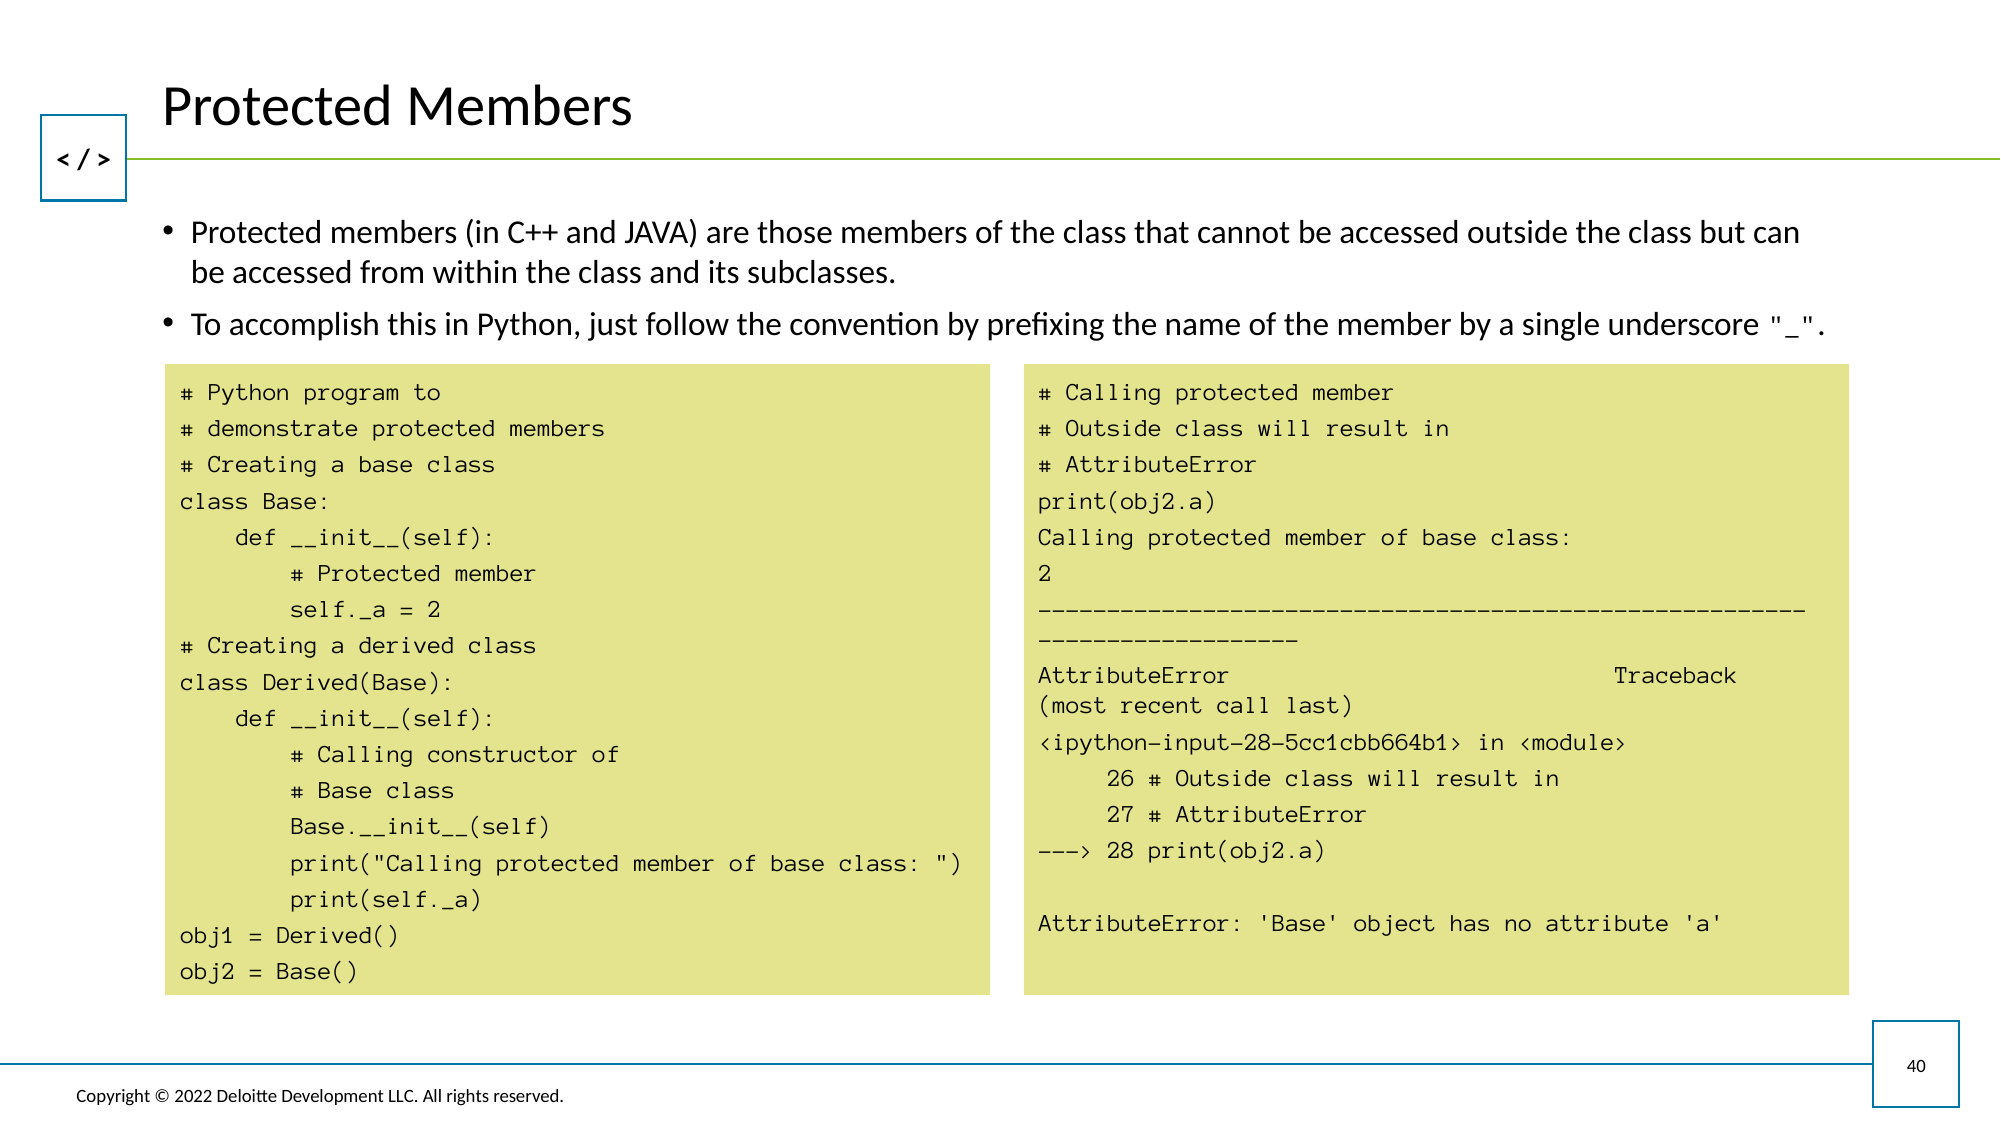

# Protected Members
Protected members (in C++ and JAVA) are those members of the class that cannot be accessed outside the class but can be accessed from within the class and its subclasses.
To accomplish this in Python, just follow the convention by prefixing the name of the member by a single underscore "_".

# Python program to
# demonstrate protected members
# Creating a base class
class Base:
    def __init__(self):
        # Protected member
        self._a = 2
# Creating a derived class
class Derived(Base):
    def __init__(self):
        # Calling constructor of
        # Base class
        Base.__init__(self)
        print("Calling protected member of base class: ")
        print(self._a)
obj1 = Derived()
obj2 = Base()
# Calling protected member
# Outside class will result in
# AttributeError
print(obj2.a)
Calling protected member of base class:
2
---------------------------------------------------------------------------
AttributeError                            Traceback (most recent call last)
<ipython-input-28-5cc1cbb664b1> in <module>
     26 # Outside class will result in
     27 # AttributeError
---> 28 print(obj2.a)

AttributeError: 'Base' object has no attribute 'a'
40